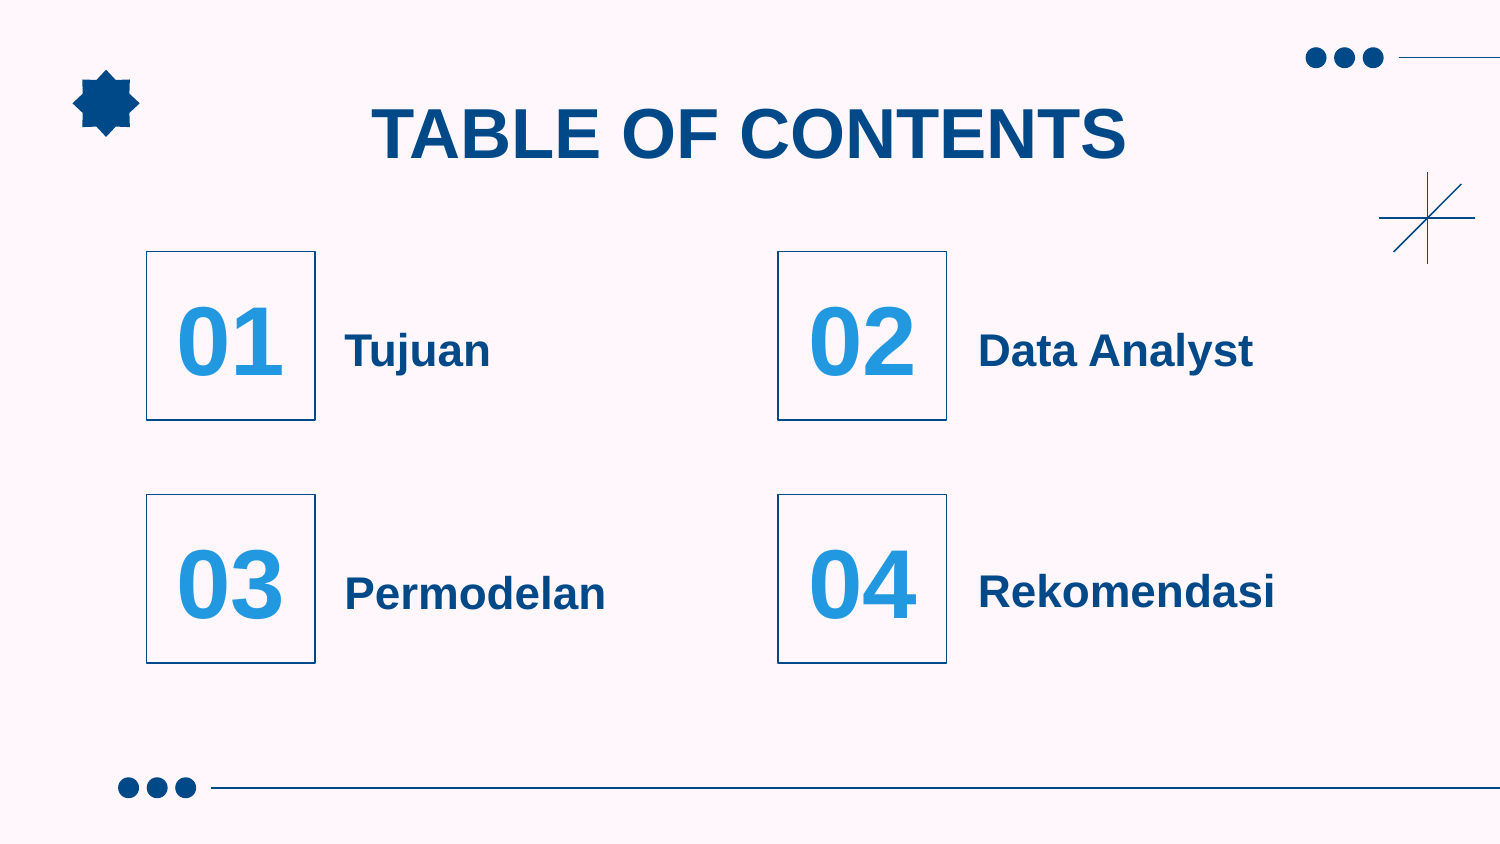

TABLE OF CONTENTS

# 01
02
Tujuan
Data Analyst

03
04
Rekomendasi
Permodelan